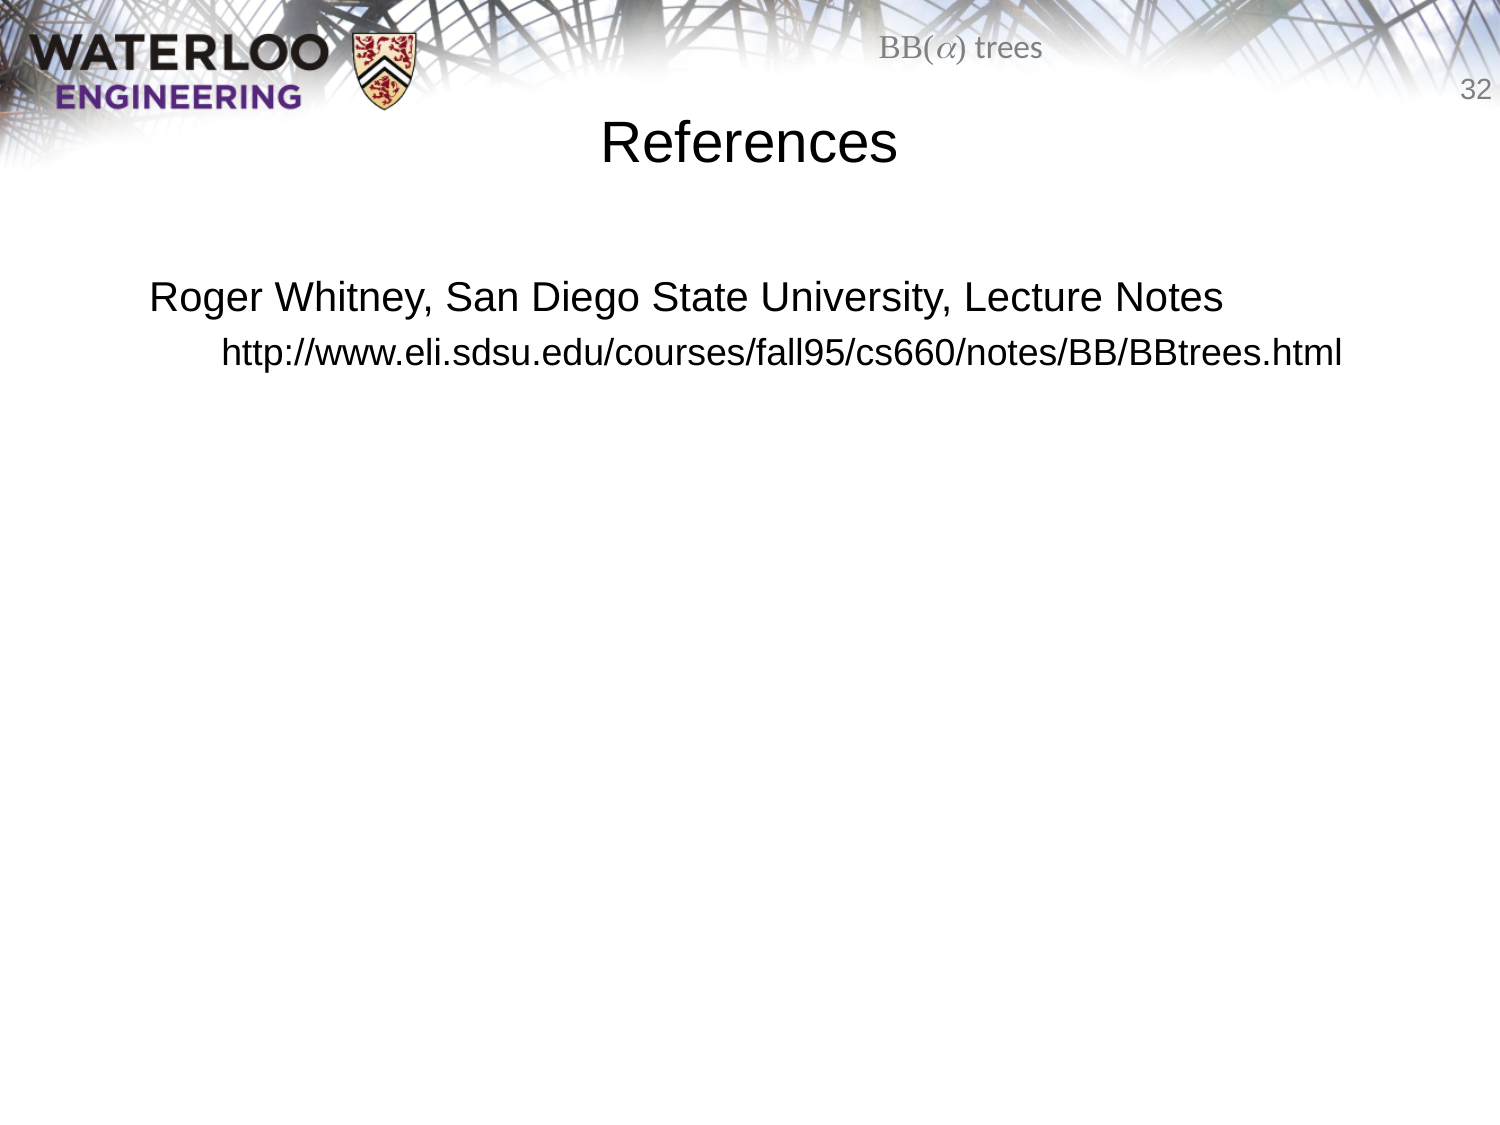

# References
	Roger Whitney, San Diego State University, Lecture Notes
http://www.eli.sdsu.edu/courses/fall95/cs660/notes/BB/BBtrees.html